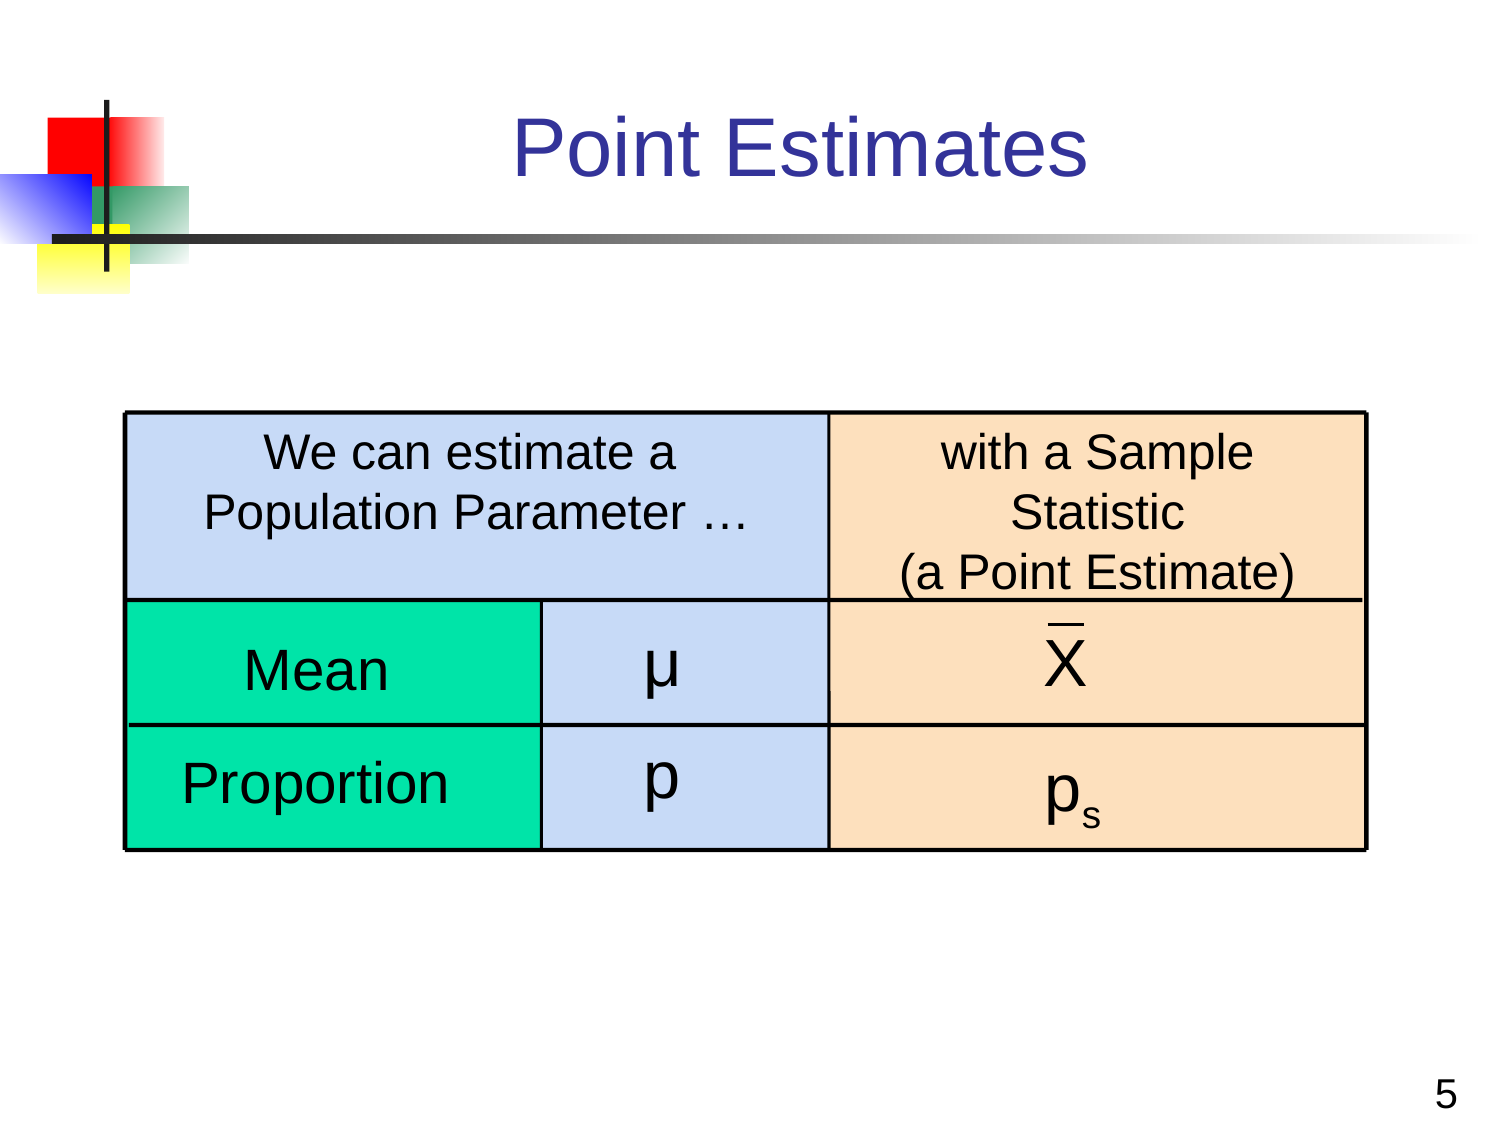

# Point Estimates
We can estimate a
Population Parameter …

with a Sample
Statistic
(a Point Estimate)

μ
X
Mean

p
Proportion
ps

5